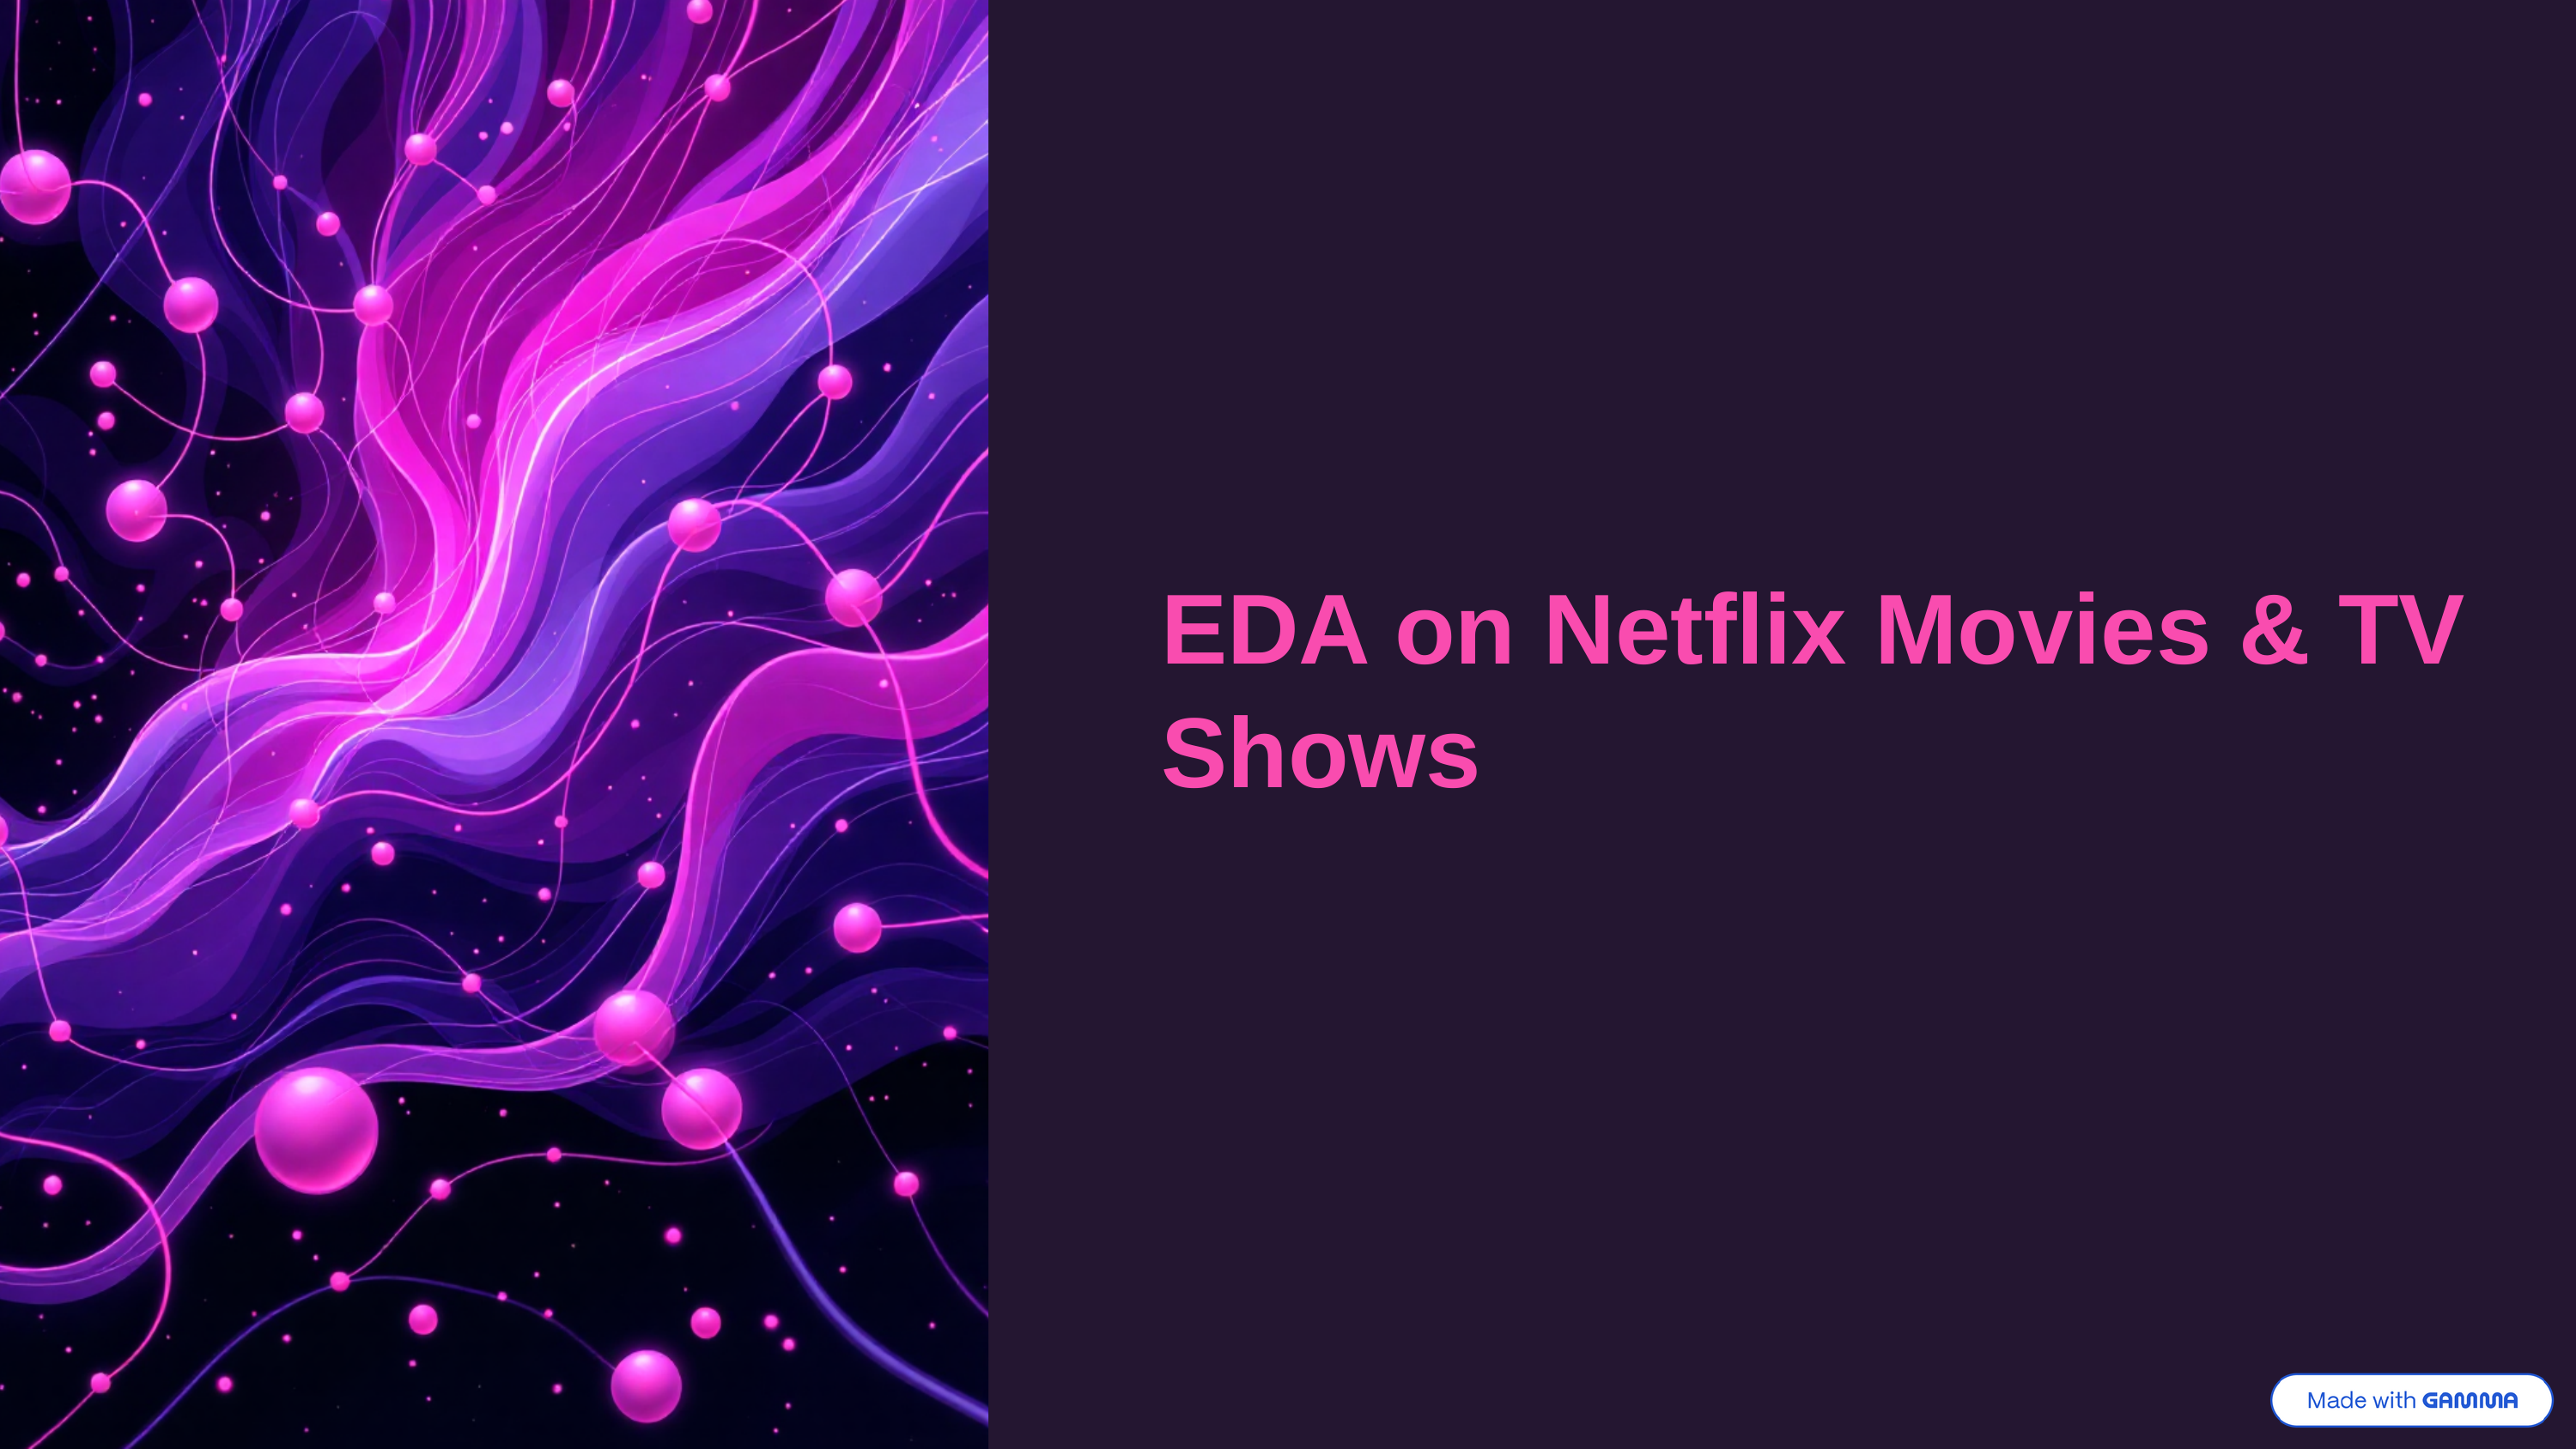

EDA on Netflix Movies & TV Shows